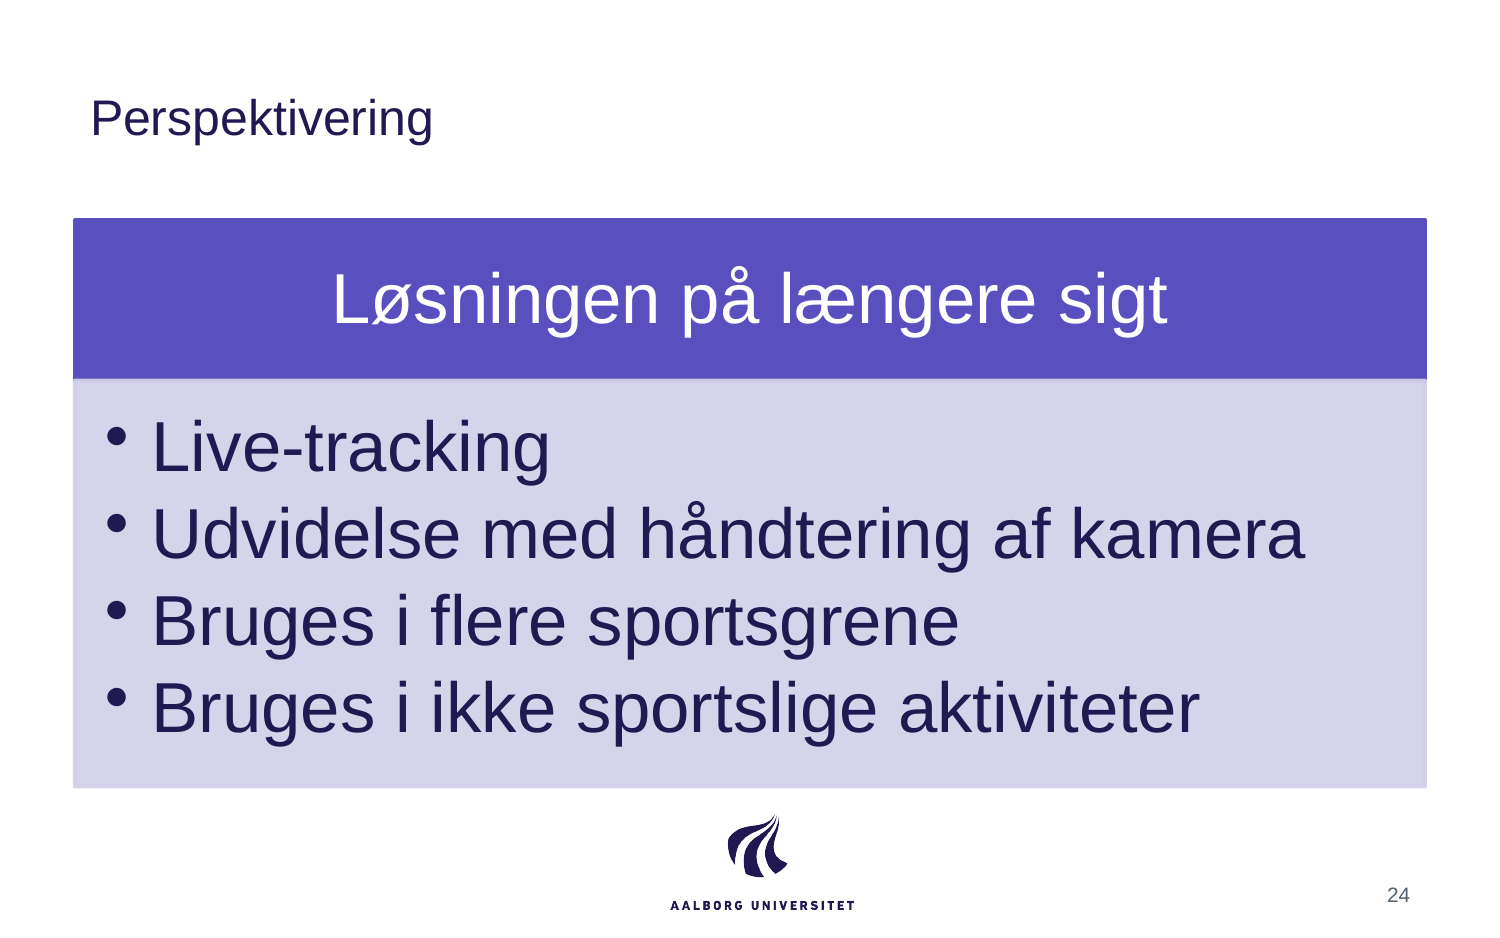

# Perspektivering
Løsningen på længere sigt
Live-tracking
Udvidelse med håndtering af kamera
Bruges i flere sportsgrene
Bruges i ikke sportslige aktiviteter
24